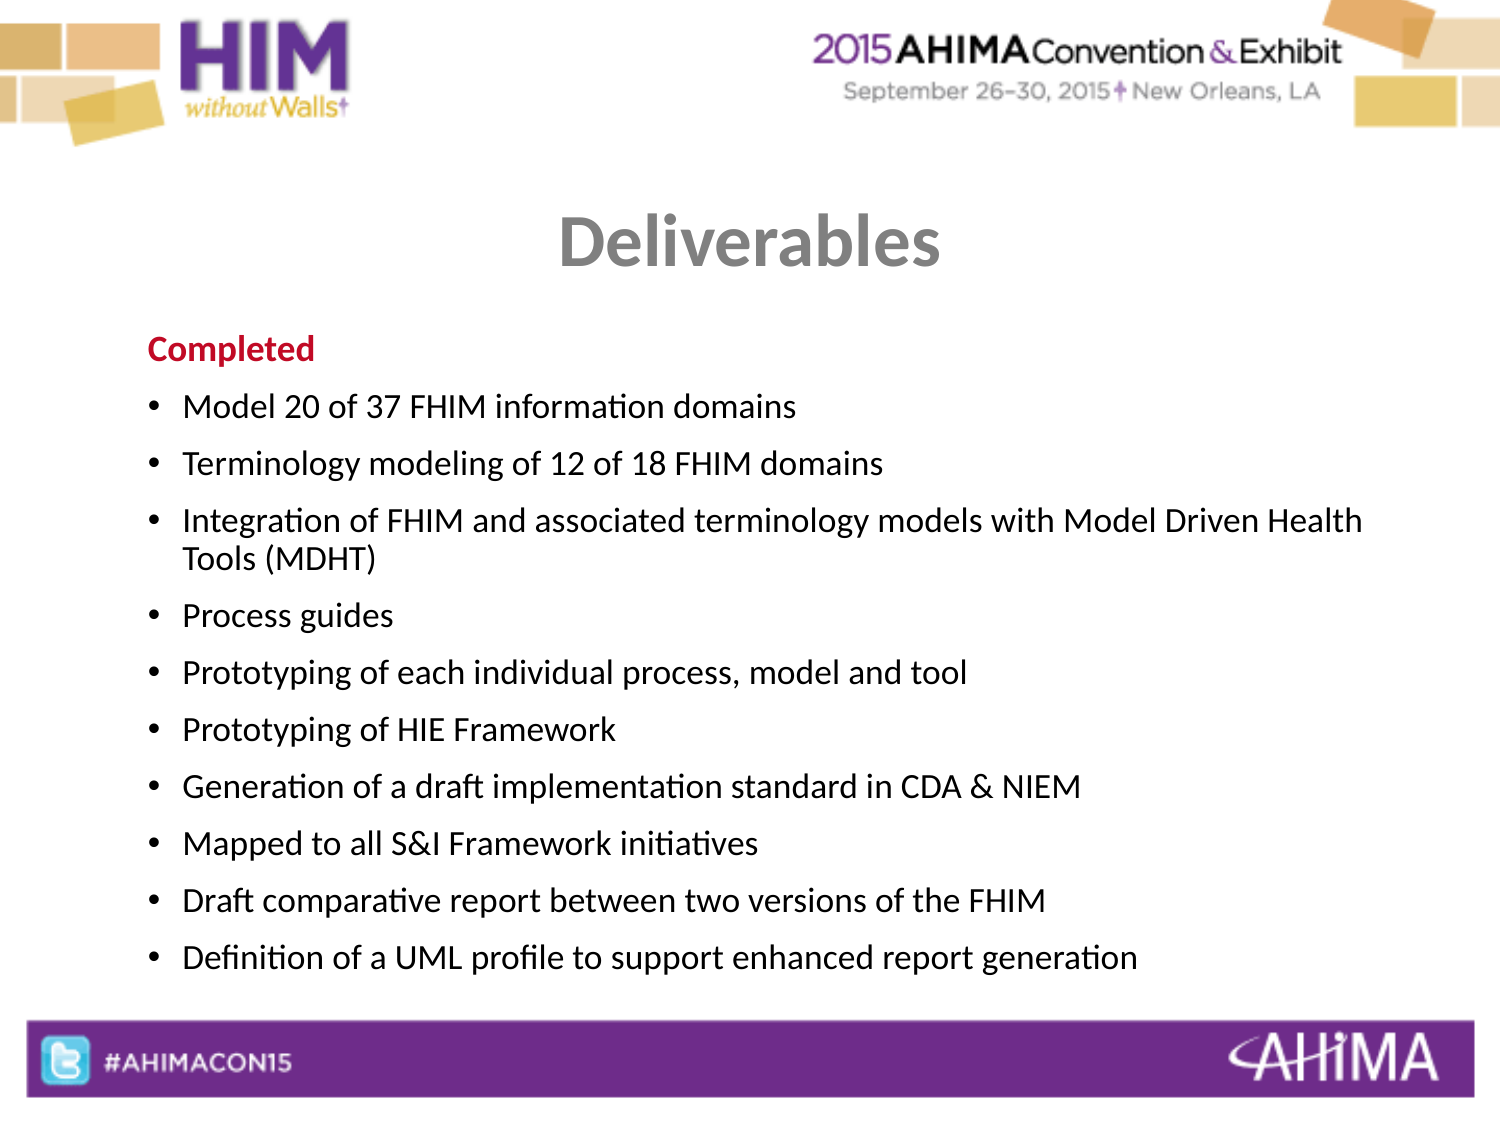

# Deliverables
Completed
Model 20 of 37 FHIM information domains
Terminology modeling of 12 of 18 FHIM domains
Integration of FHIM and associated terminology models with Model Driven Health Tools (MDHT)
Process guides
Prototyping of each individual process, model and tool
Prototyping of HIE Framework
Generation of a draft implementation standard in CDA & NIEM
Mapped to all S&I Framework initiatives
Draft comparative report between two versions of the FHIM
Definition of a UML profile to support enhanced report generation